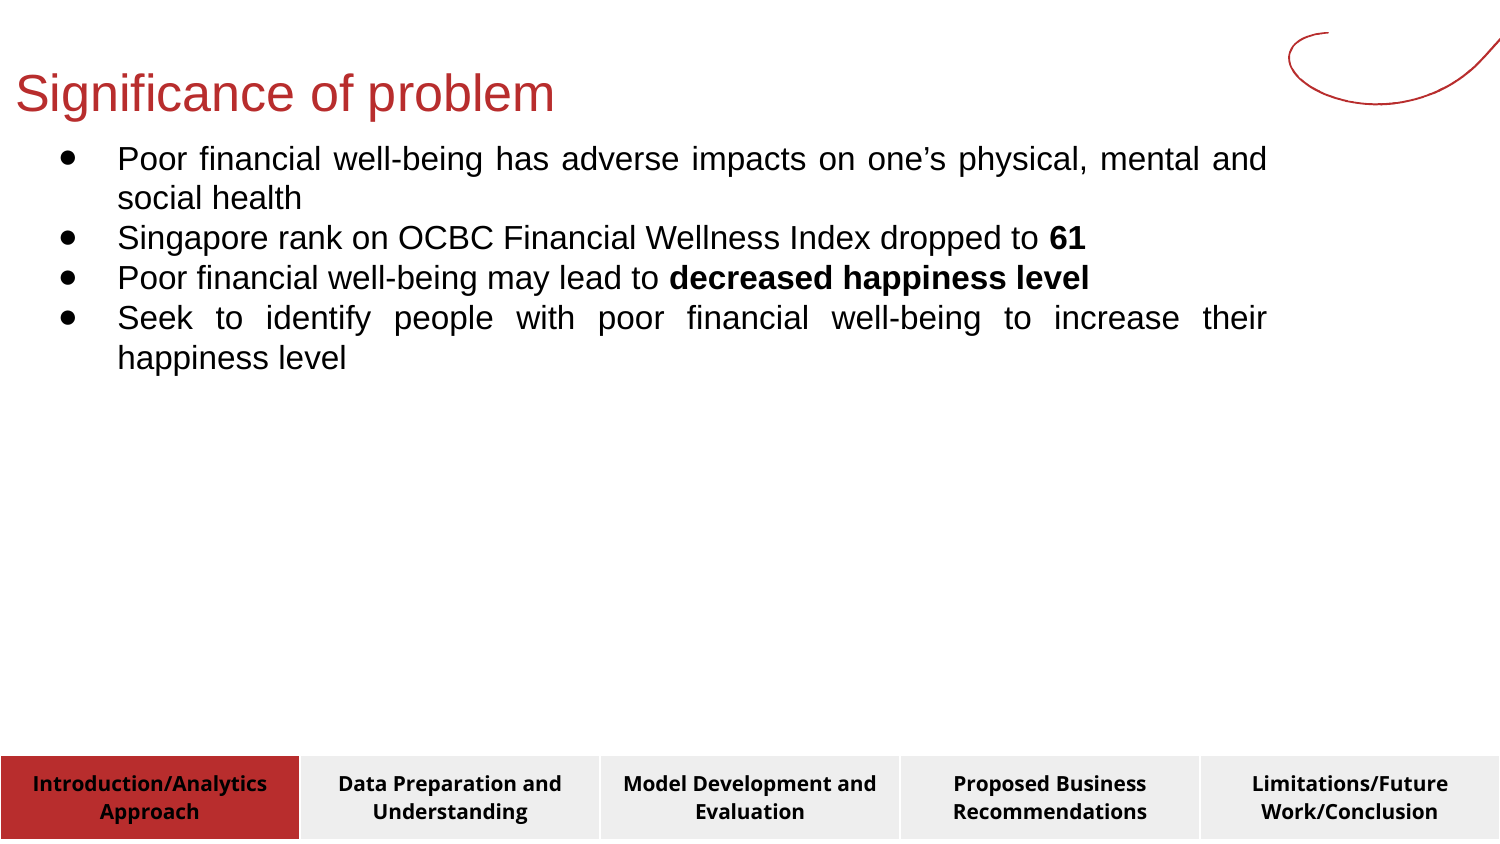

# Significance of problem
Poor financial well-being has adverse impacts on one’s physical, mental and social health
Singapore rank on OCBC Financial Wellness Index dropped to 61
Poor financial well-being may lead to decreased happiness level
Seek to identify people with poor financial well-being to increase their happiness level

| Introduction/Analytics Approach | Data Preparation and Understanding | Model Development and Evaluation | Proposed Business Recommendations | Limitations/Future Work/Conclusion |
| --- | --- | --- | --- | --- |